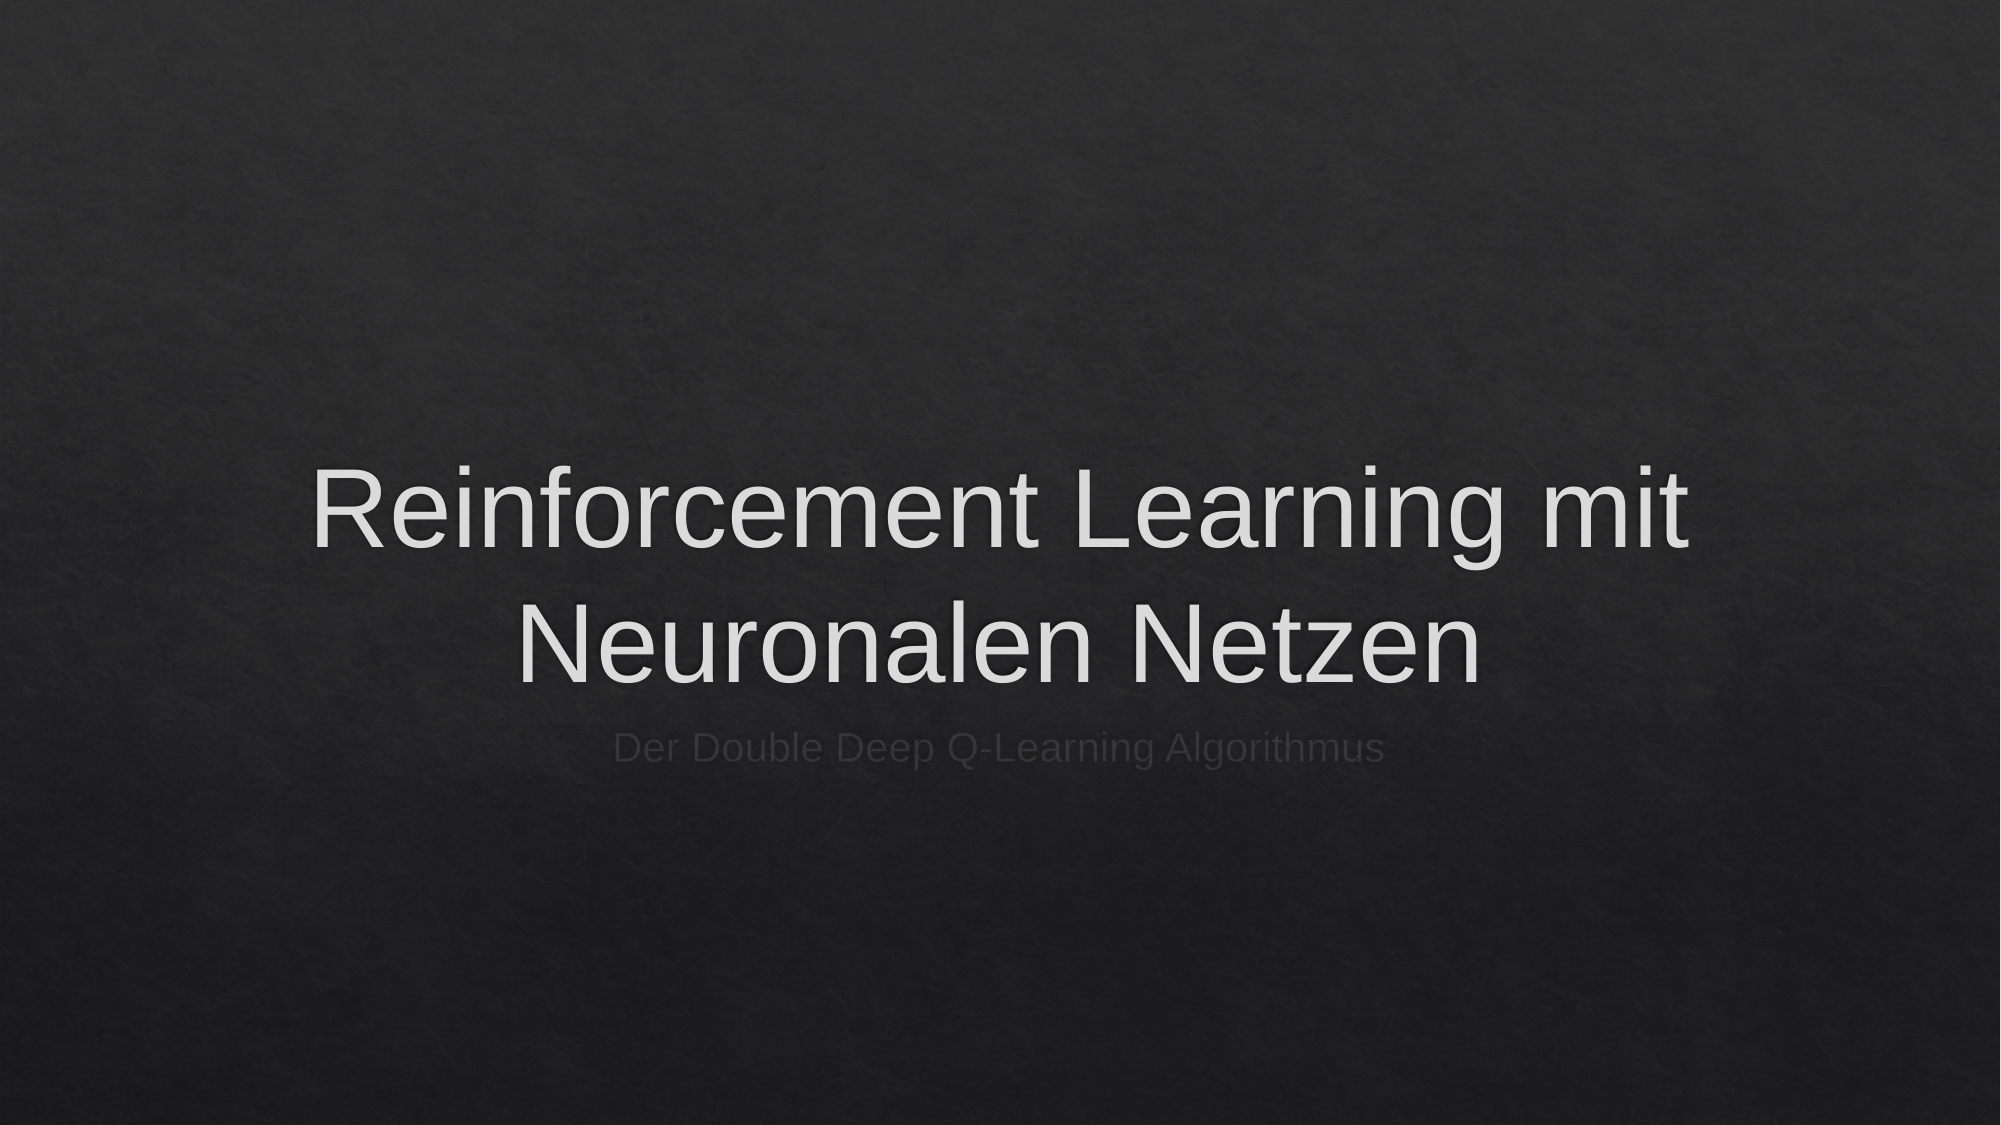

# Reinforcement Learning mit Neuronalen Netzen
Der Double Deep Q-Learning Algorithmus